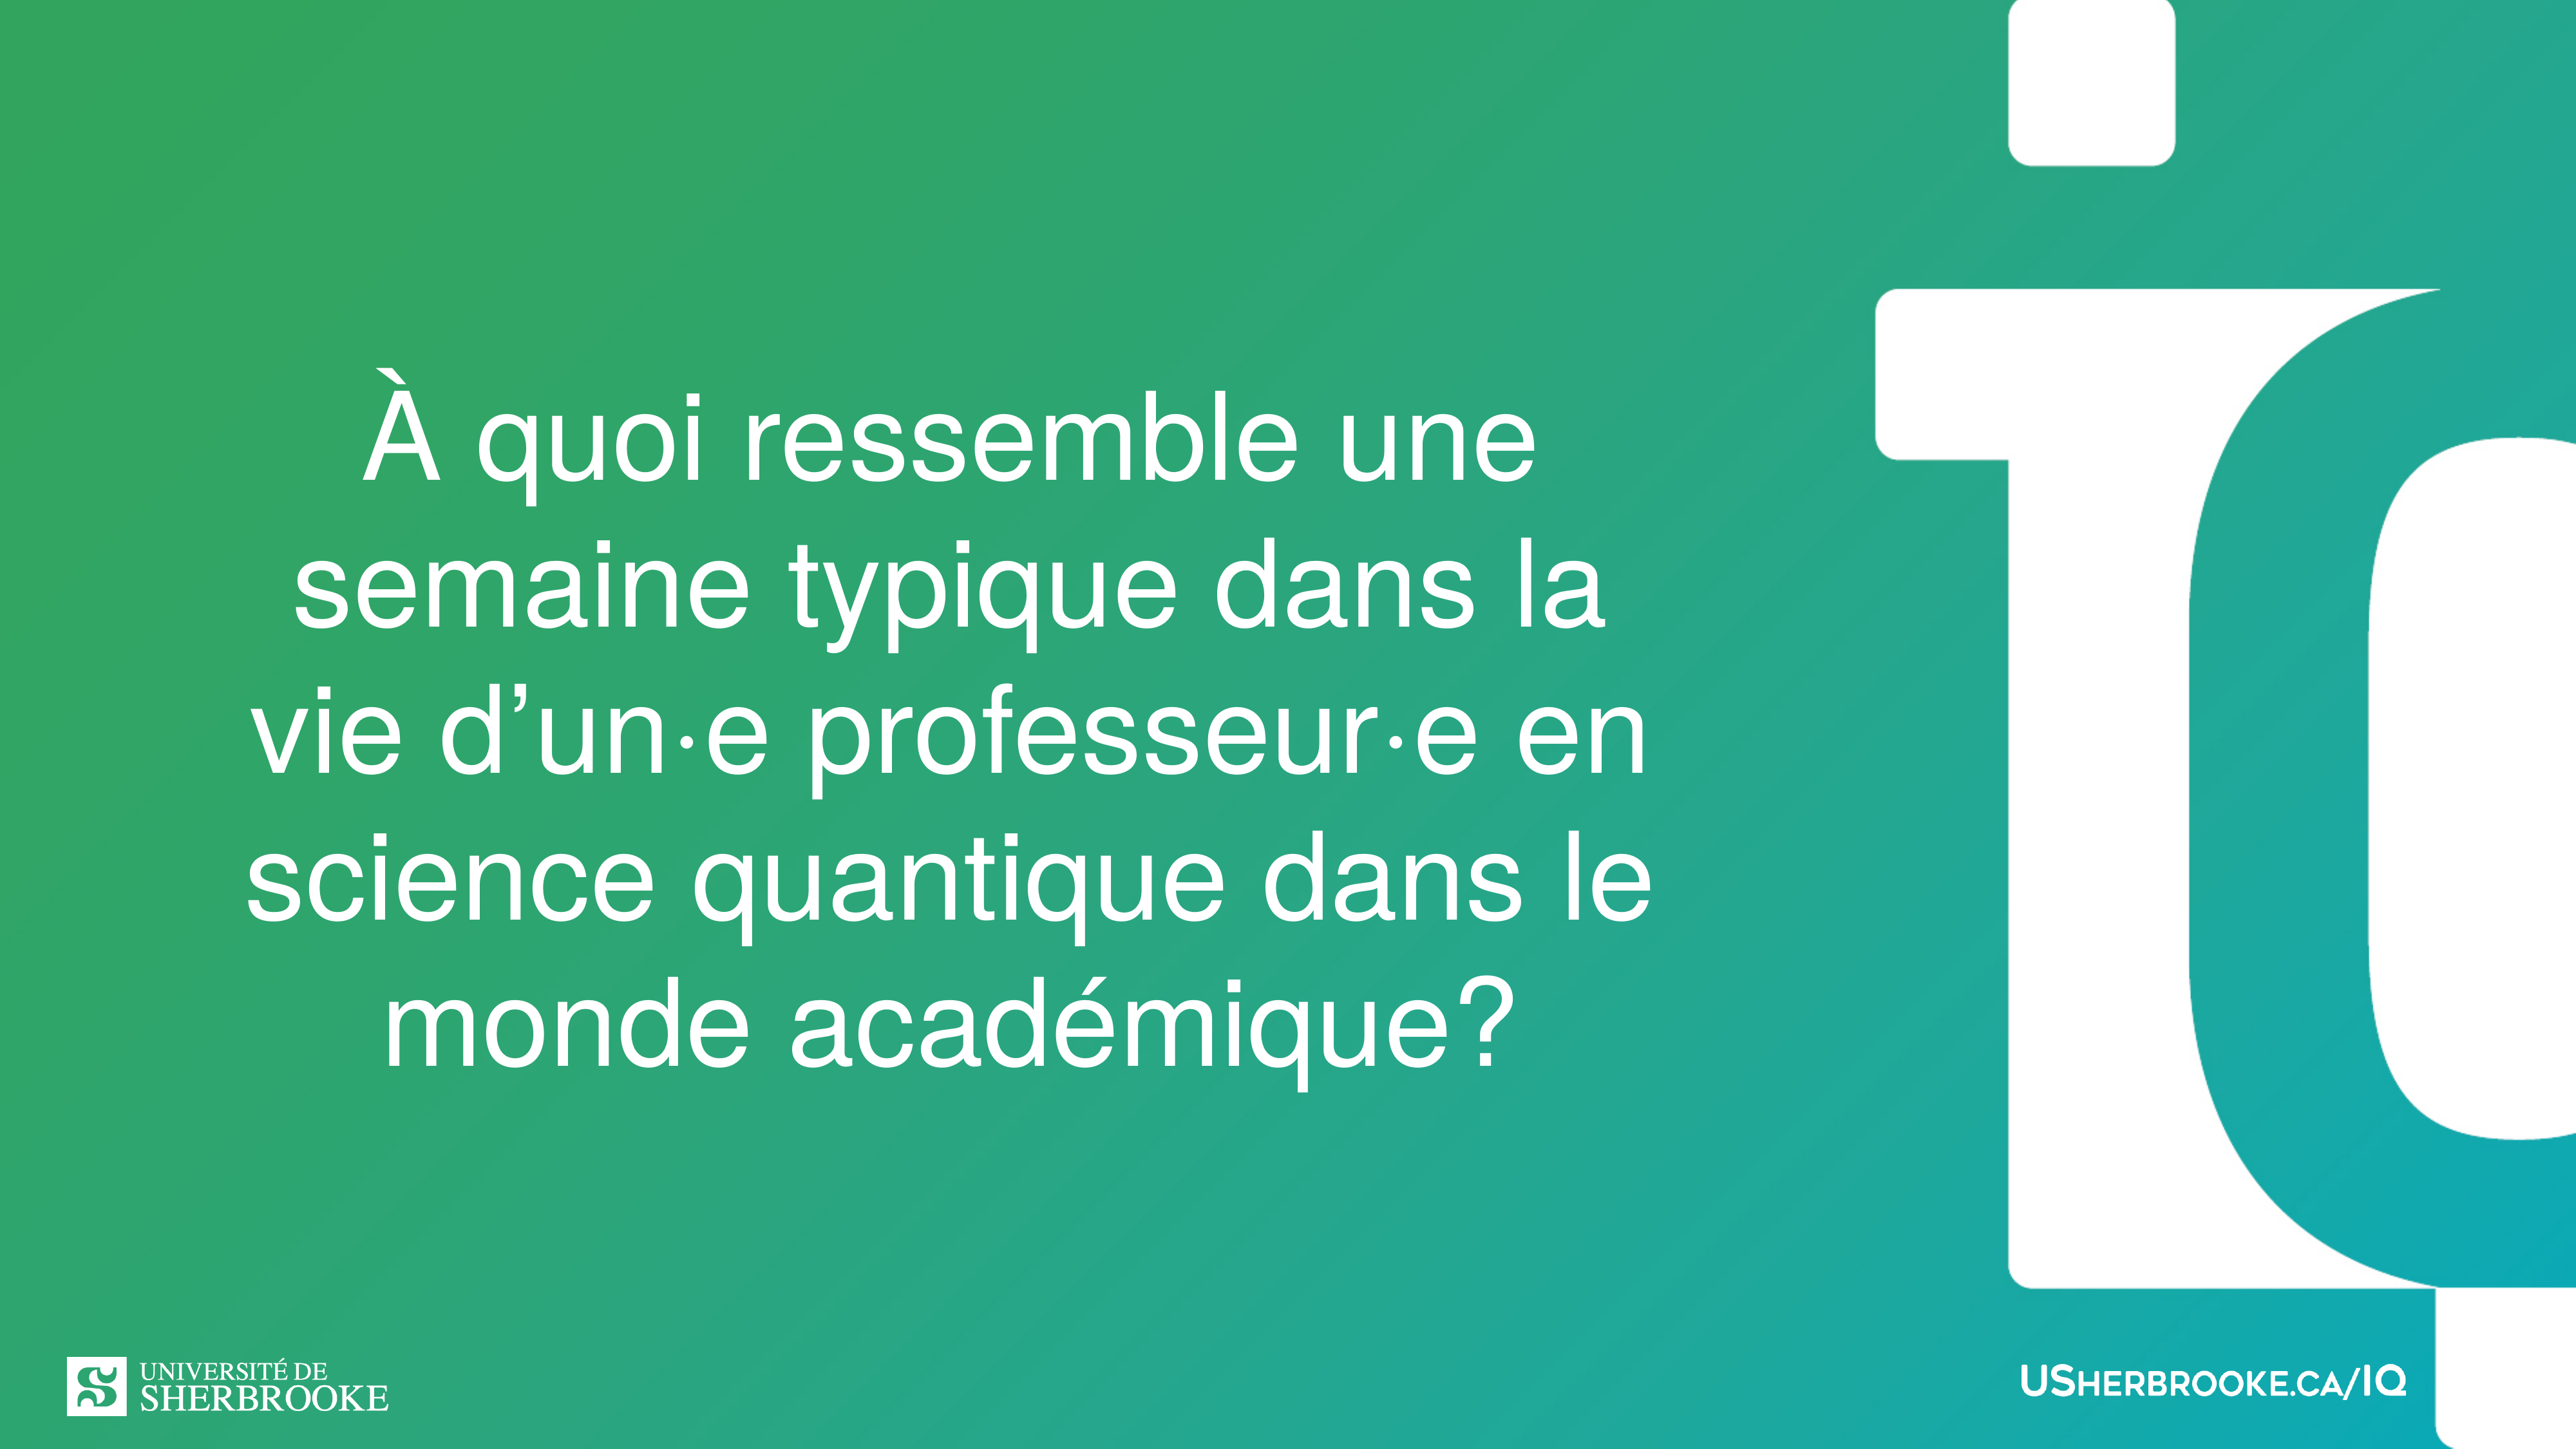

À quoi ressemble une semaine typique dans la vie d’un·e professeur·e en science quantique dans le monde académique?